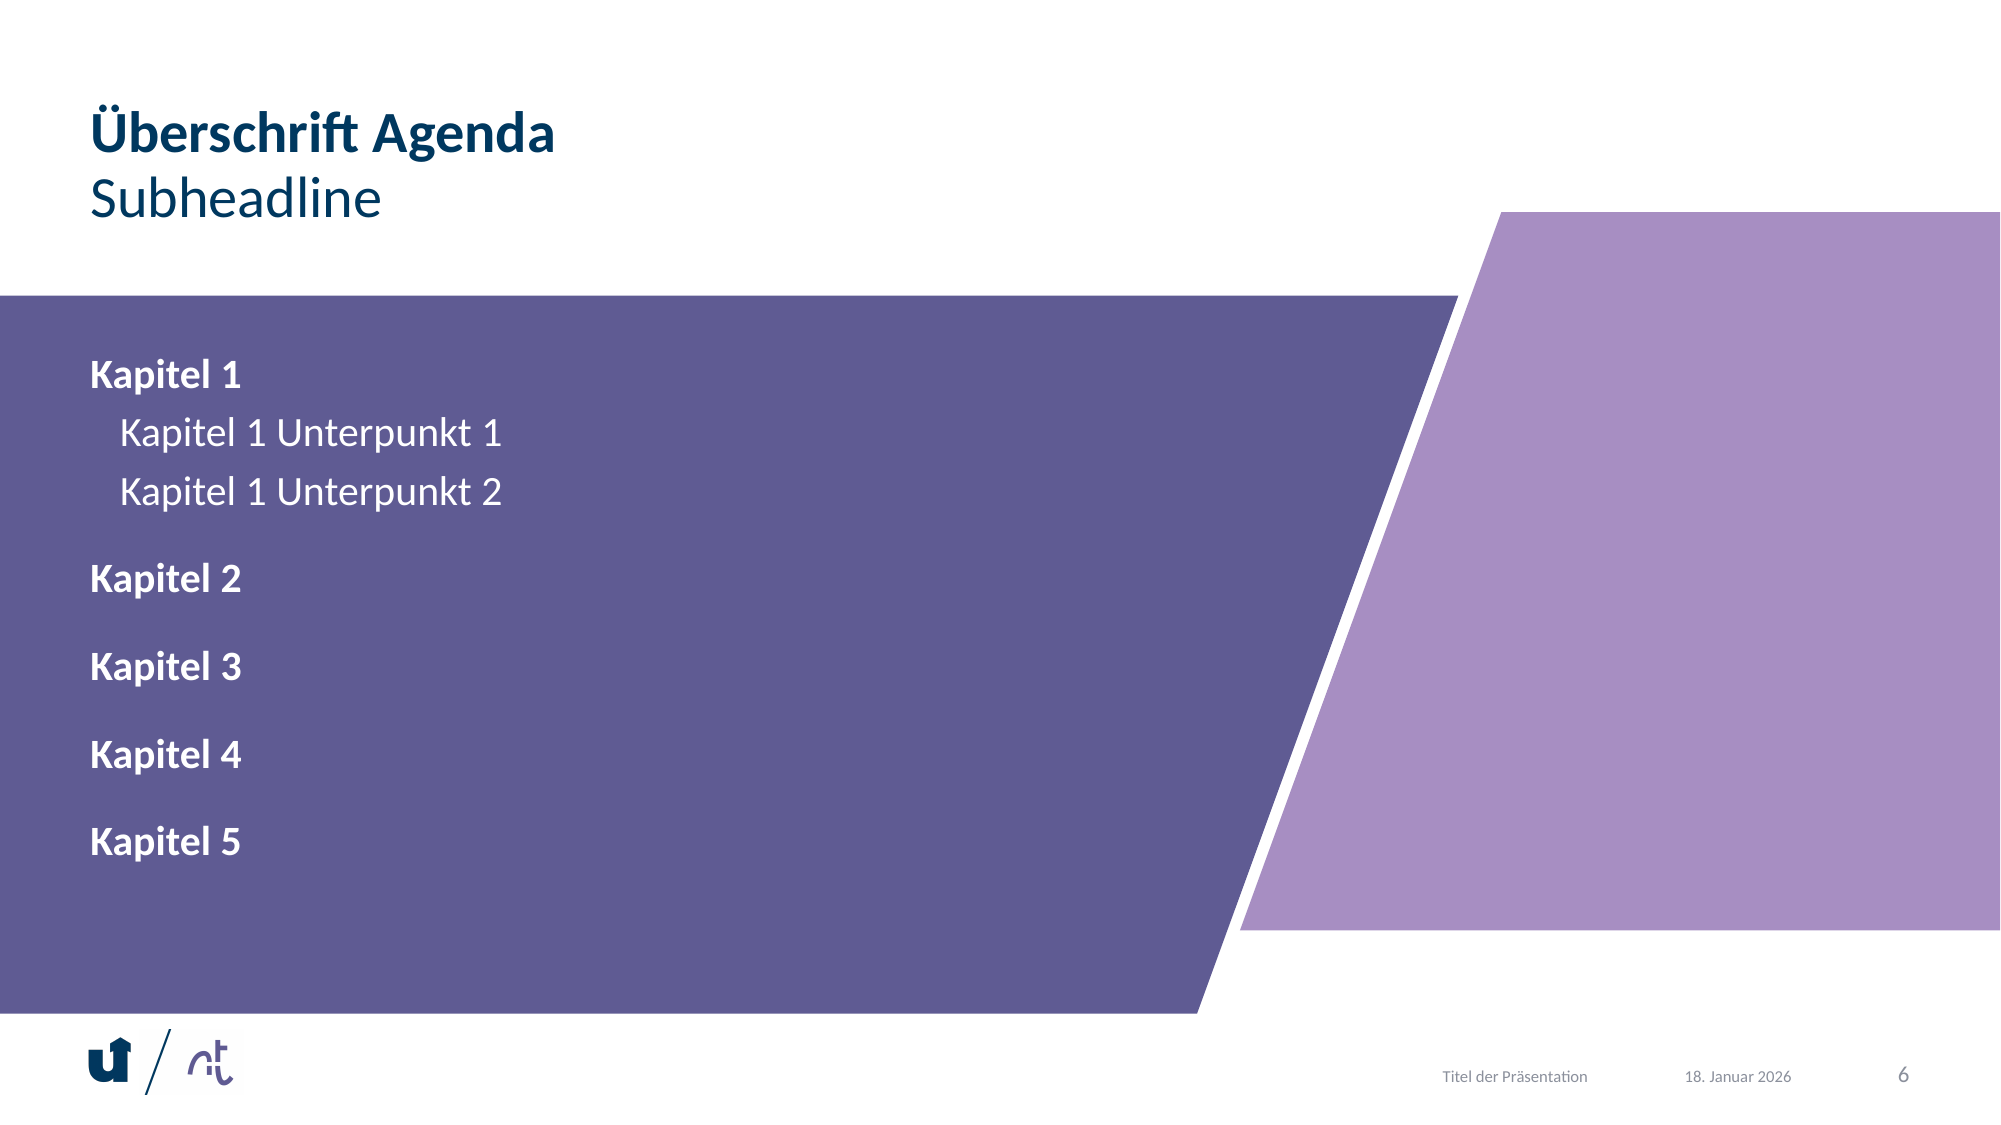

# Überschrift Agenda
Subheadline
Kapitel 1
Kapitel 1 Unterpunkt 1
Kapitel 1 Unterpunkt 2
Kapitel 2
Kapitel 3
Kapitel 4
Kapitel 5
Titel der Präsentation
6
18. Januar 2026